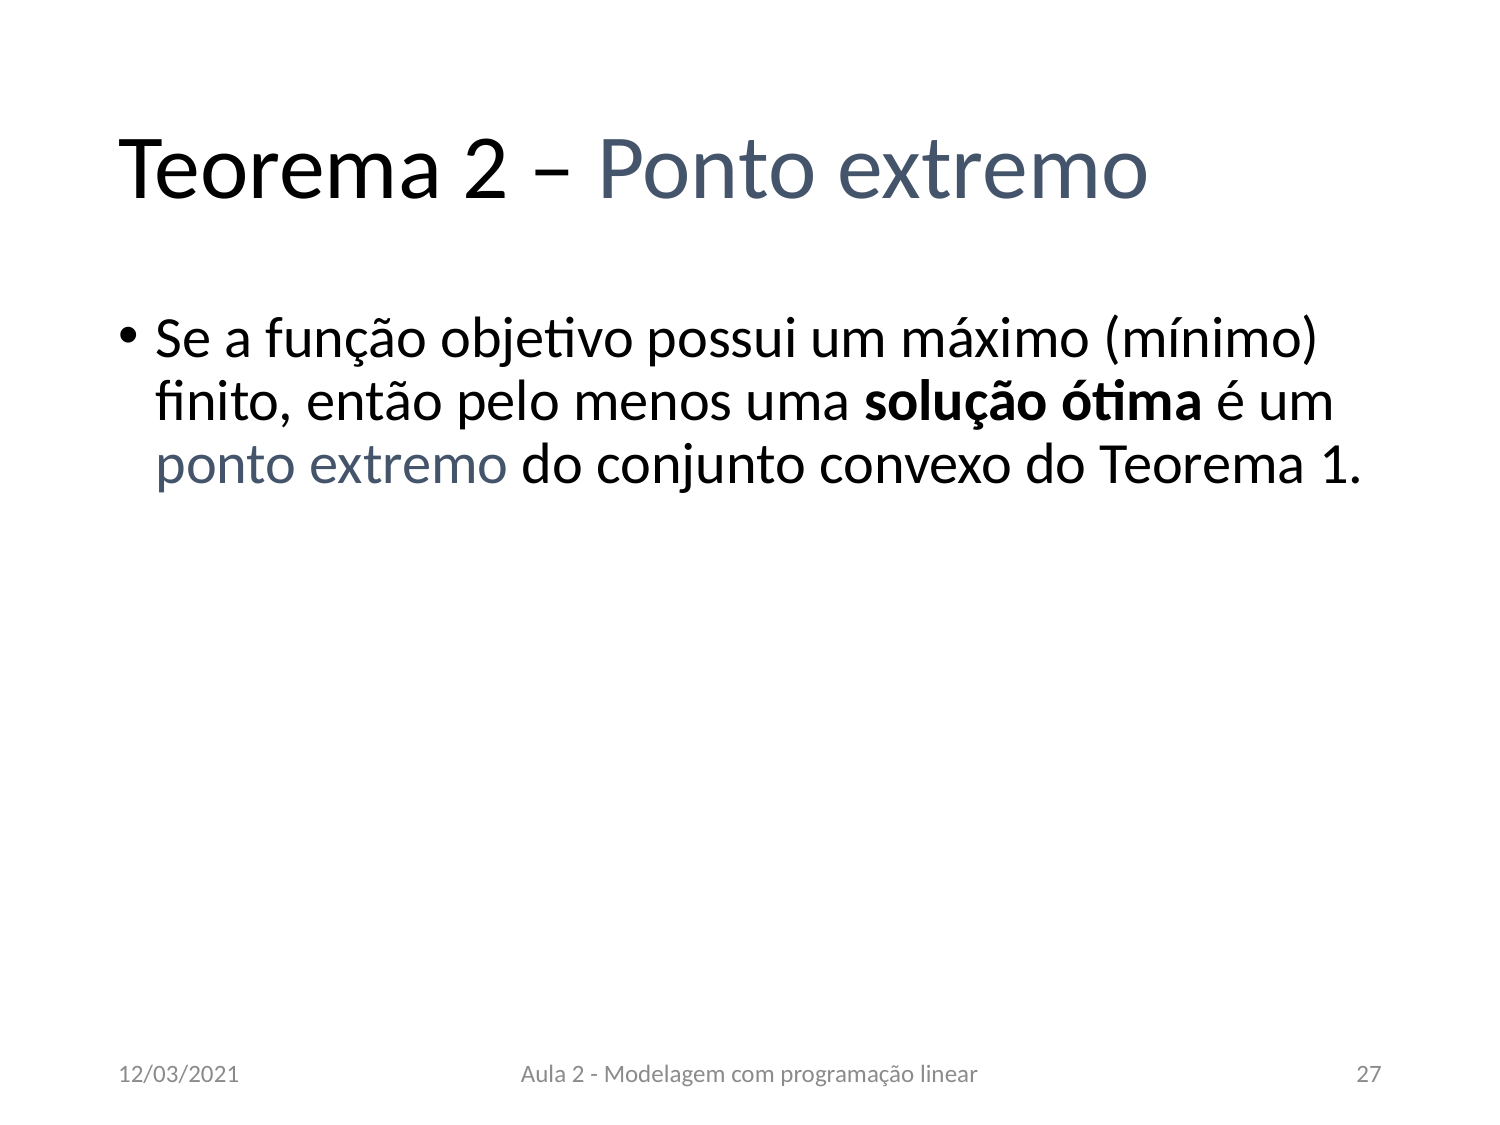

# Teorema 2 – Ponto extremo
Se a função objetivo possui um máximo (mínimo) finito, então pelo menos uma solução ótima é um ponto extremo do conjunto convexo do Teorema 1.
12/03/2021
Aula 2 - Modelagem com programação linear
27